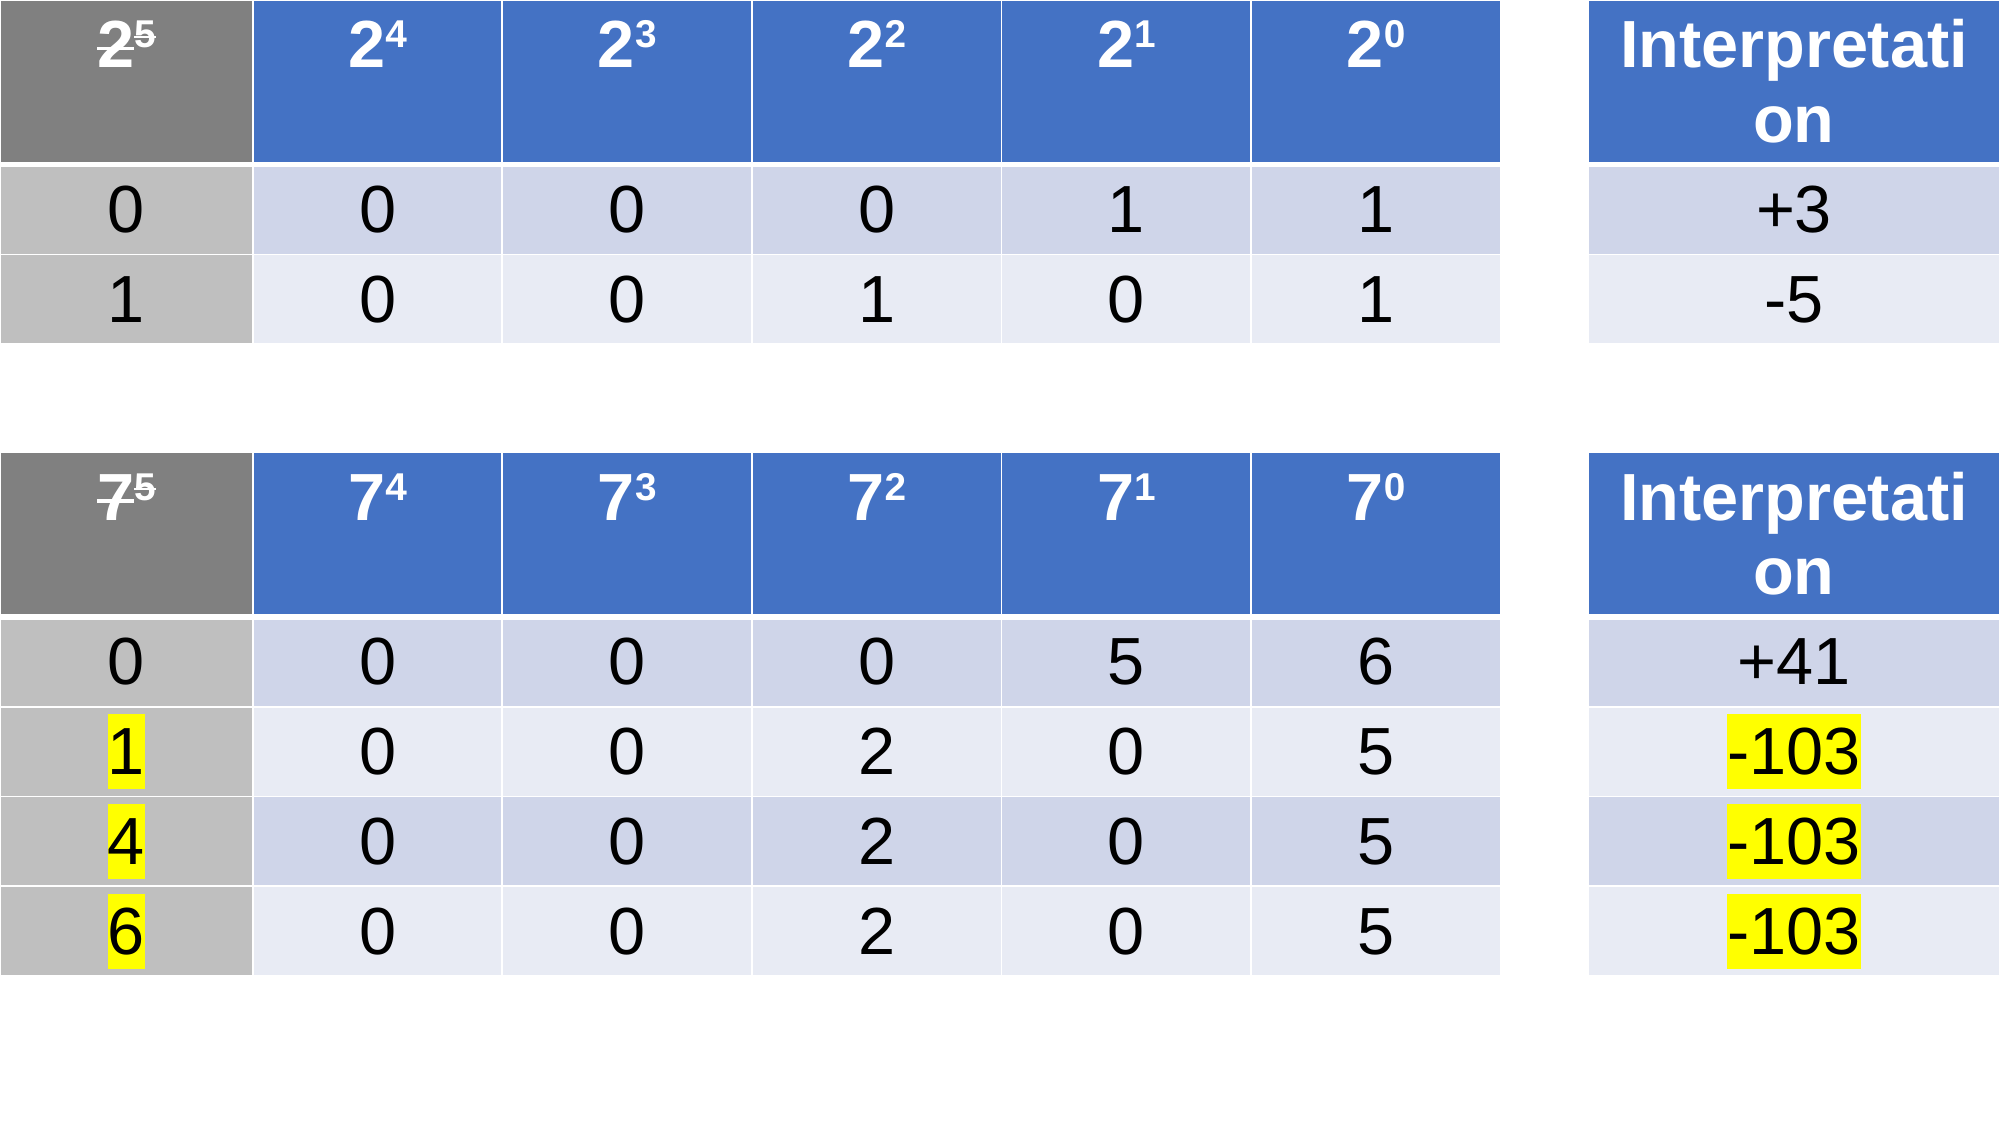

| 25 | 24 | 23 | 22 | 21 | 20 |  | Interpretation |
| --- | --- | --- | --- | --- | --- | --- | --- |
| 0 | 0 | 0 | 0 | 1 | 1 |  | +3 |
| 1 | 0 | 0 | 1 | 0 | 1 |  | -5 |
| 75 | 74 | 73 | 72 | 71 | 70 |  | Interpretation |
| --- | --- | --- | --- | --- | --- | --- | --- |
| 0 | 0 | 0 | 0 | 5 | 6 |  | +41 |
| 1 | 0 | 0 | 2 | 0 | 5 |  | -103 |
| 4 | 0 | 0 | 2 | 0 | 5 |  | -103 |
| 6 | 0 | 0 | 2 | 0 | 5 |  | -103 |